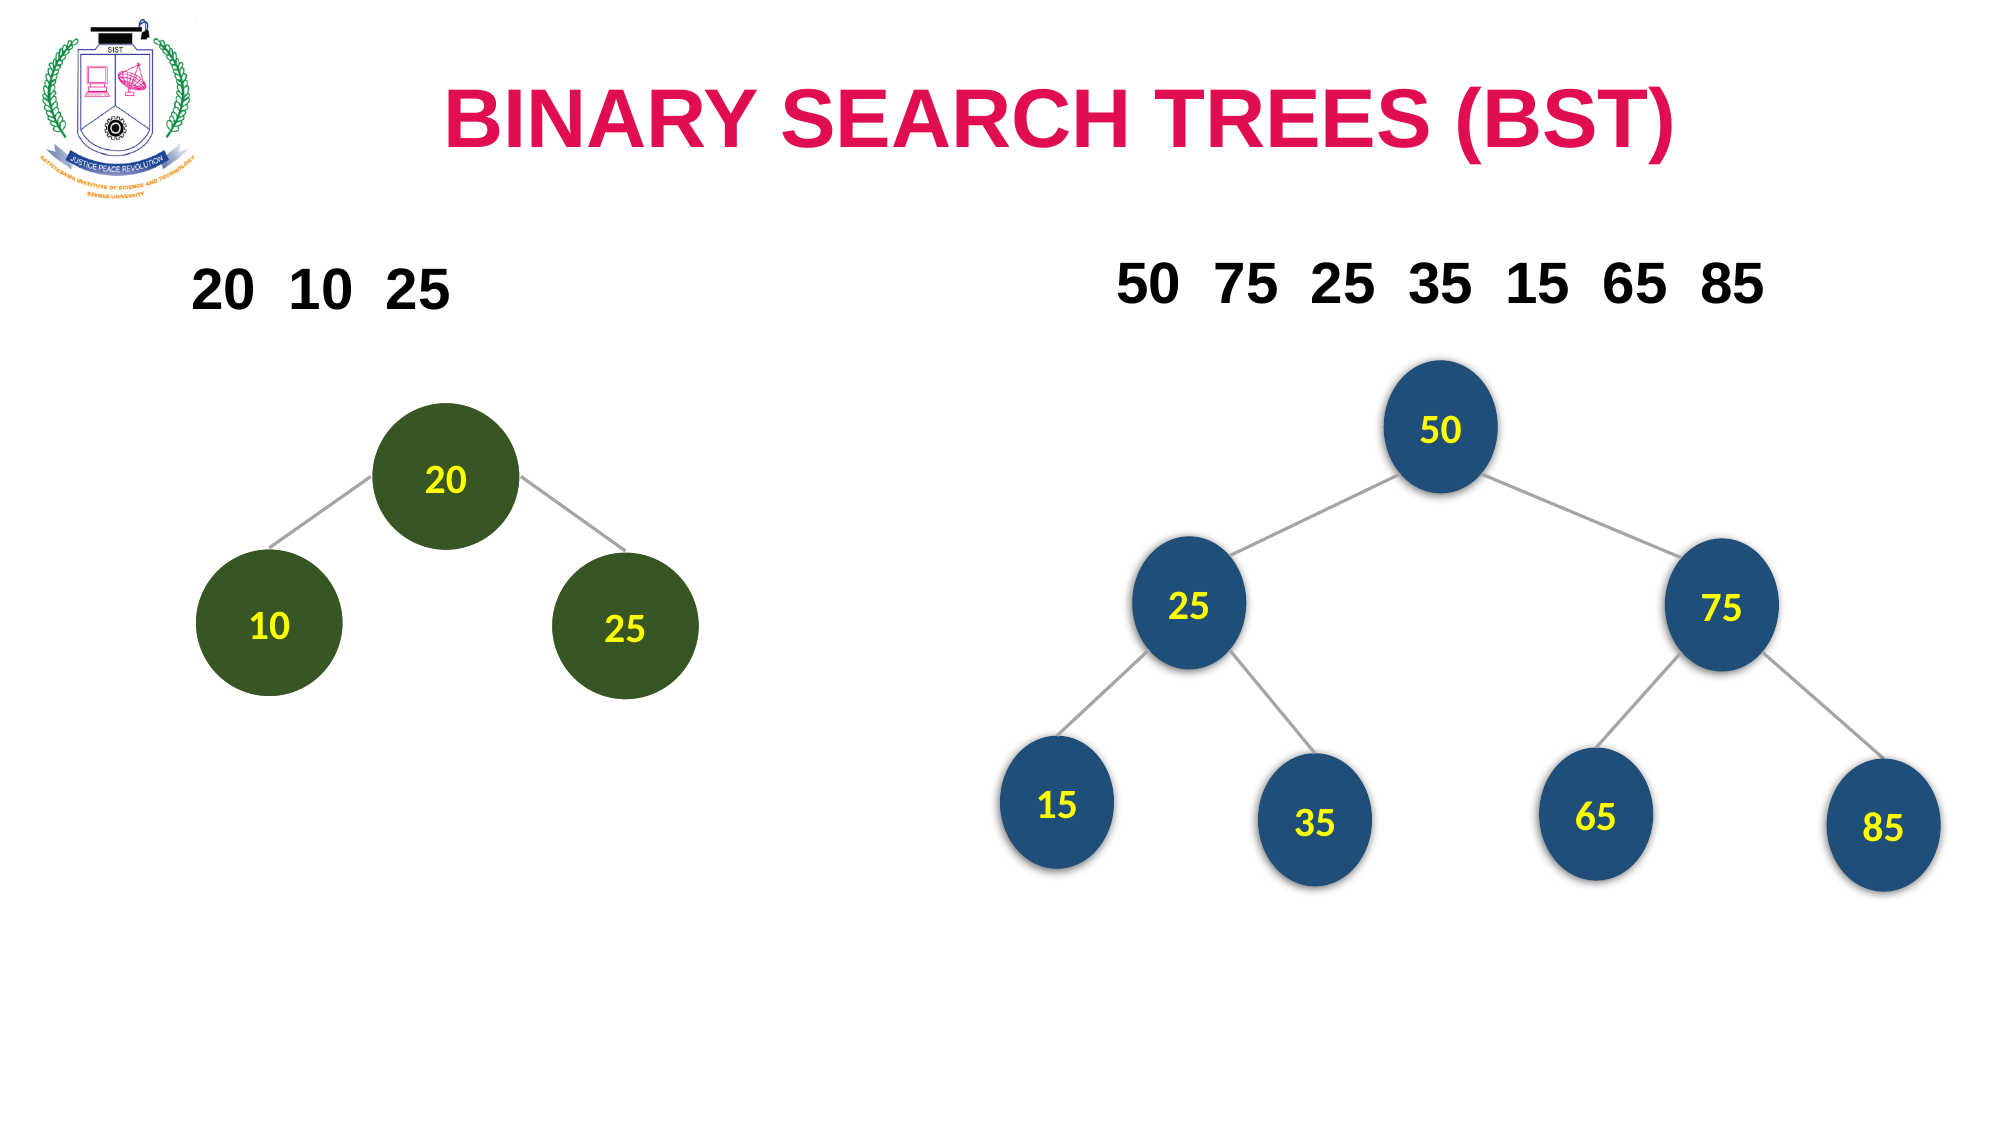

BINARY SEARCH TREES (BST)
50  75  25  35  15  65  85
20  10  25
50
25
75
15
65
35
85
20
10
25